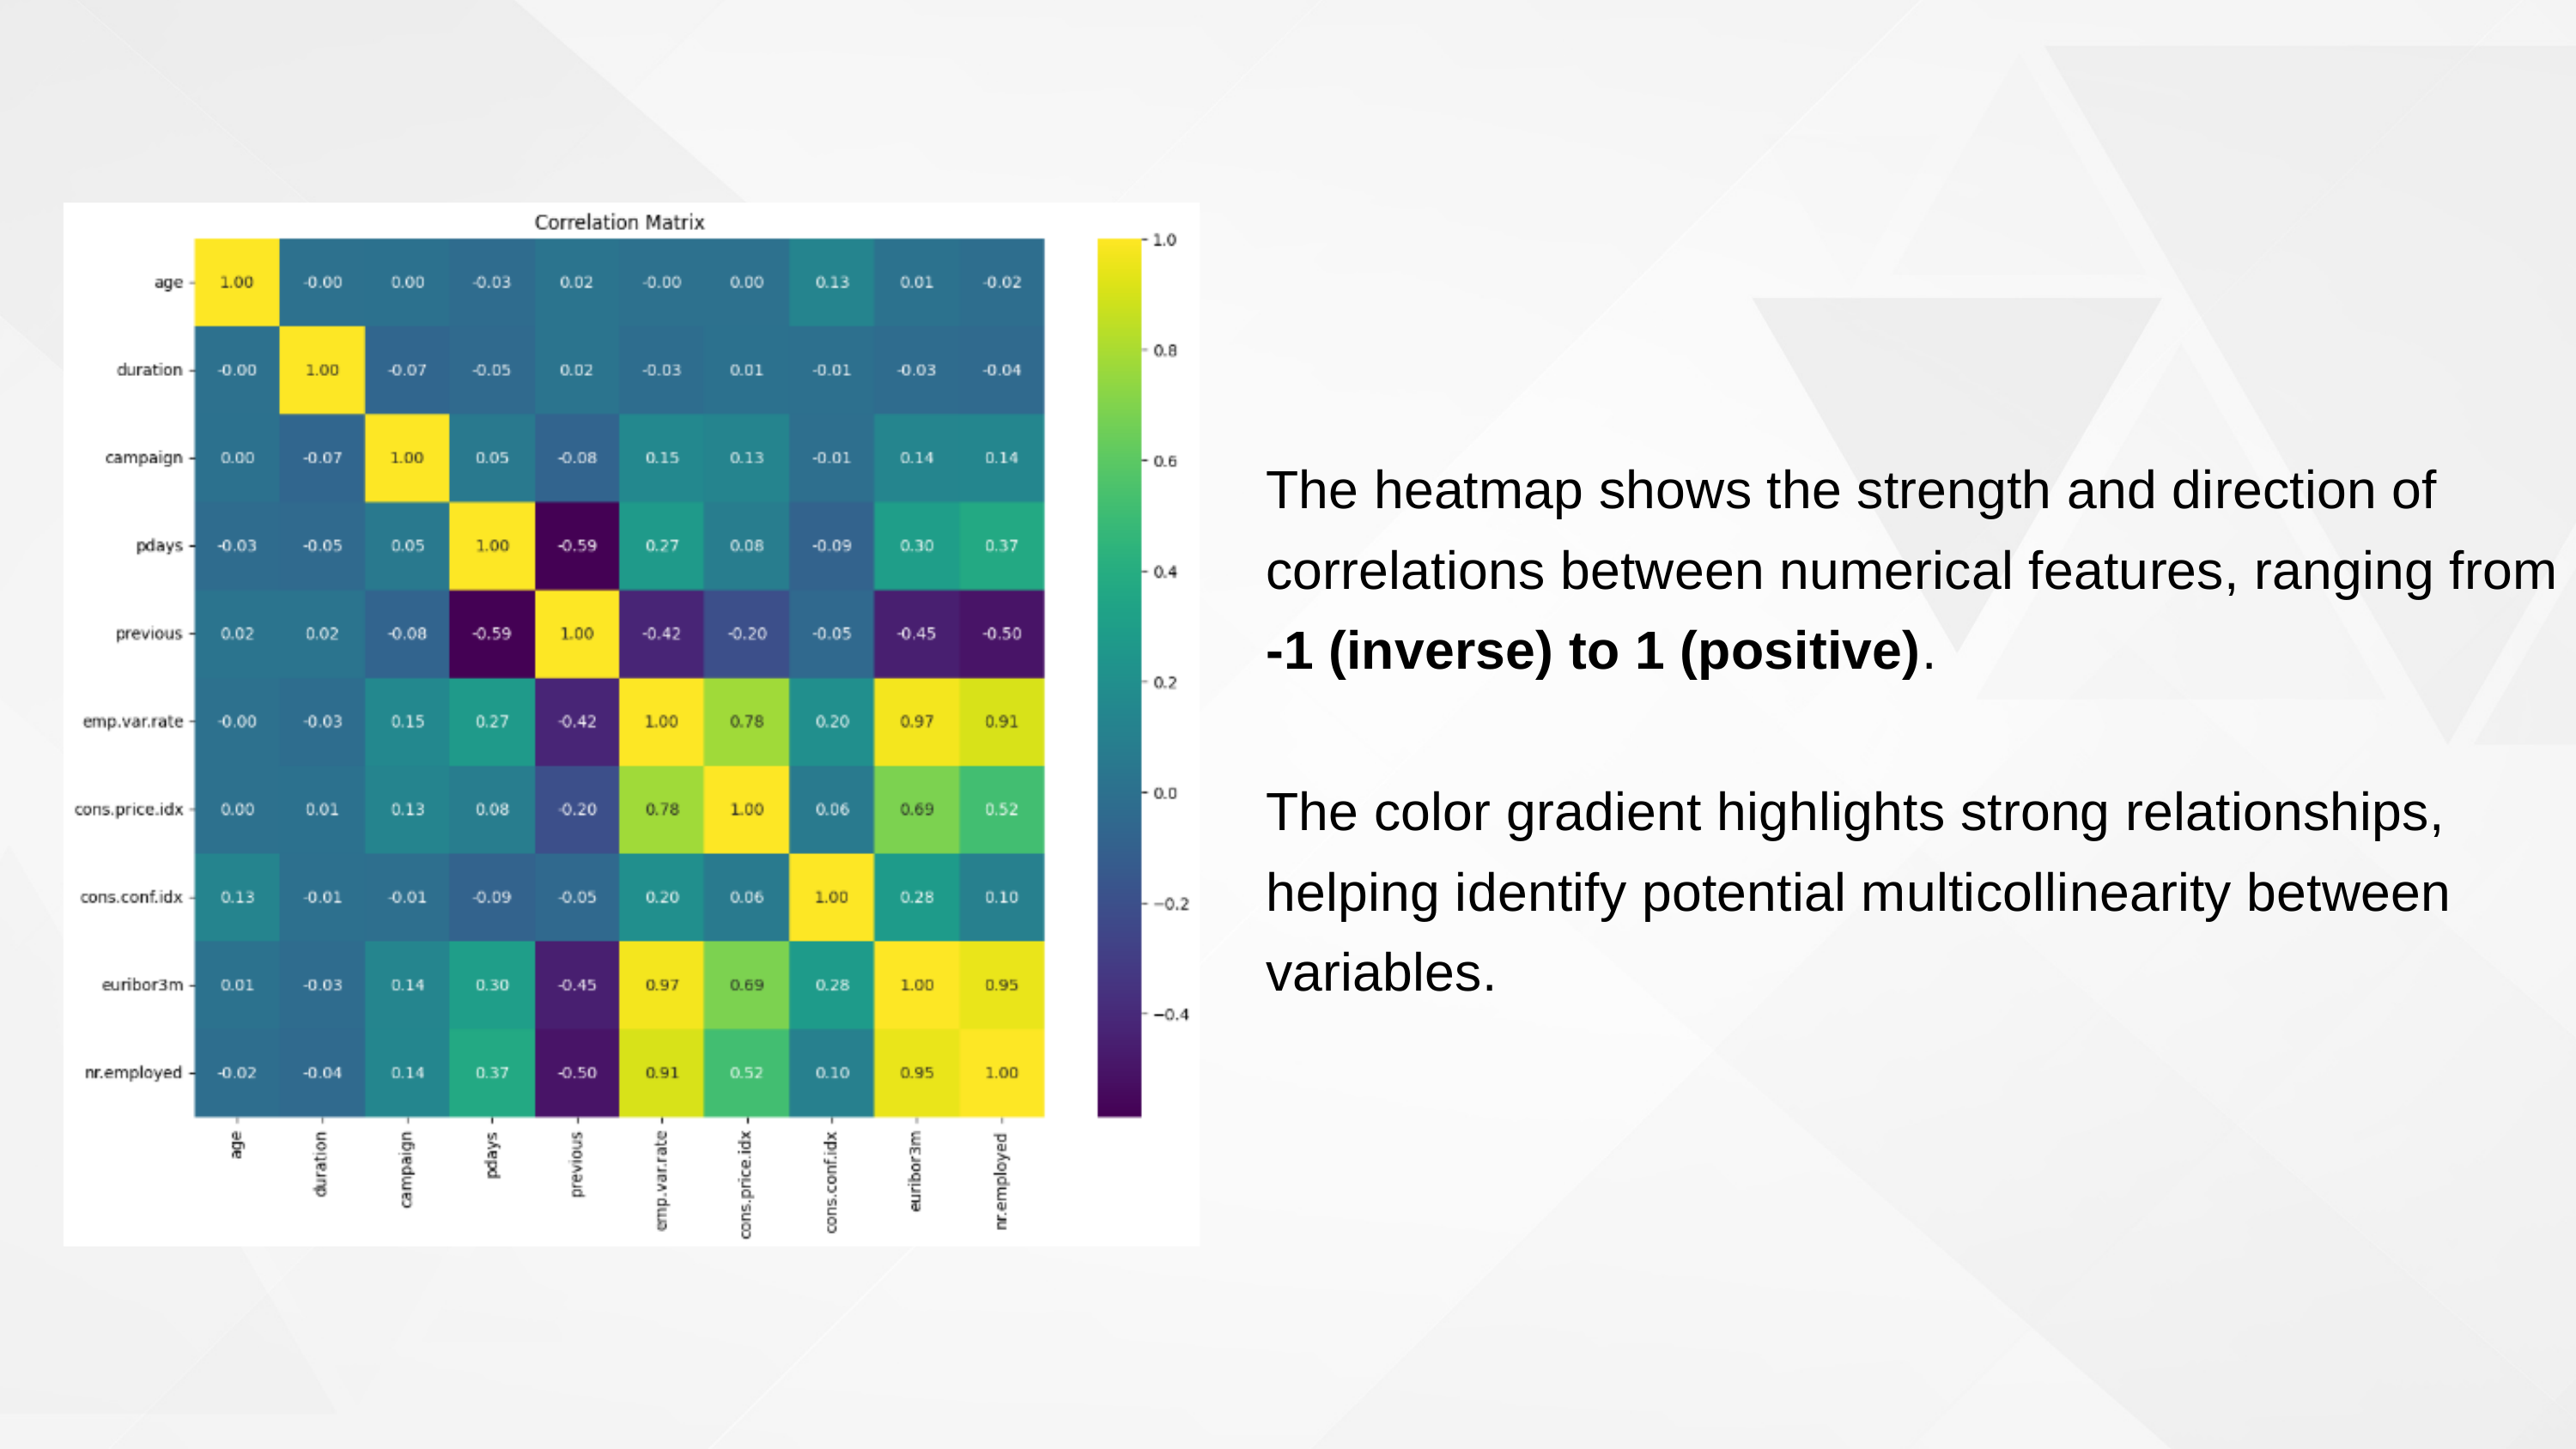

The heatmap shows the strength and direction of correlations between numerical features, ranging from -1 (inverse) to 1 (positive).

The color gradient highlights strong relationships, helping identify potential multicollinearity between variables.